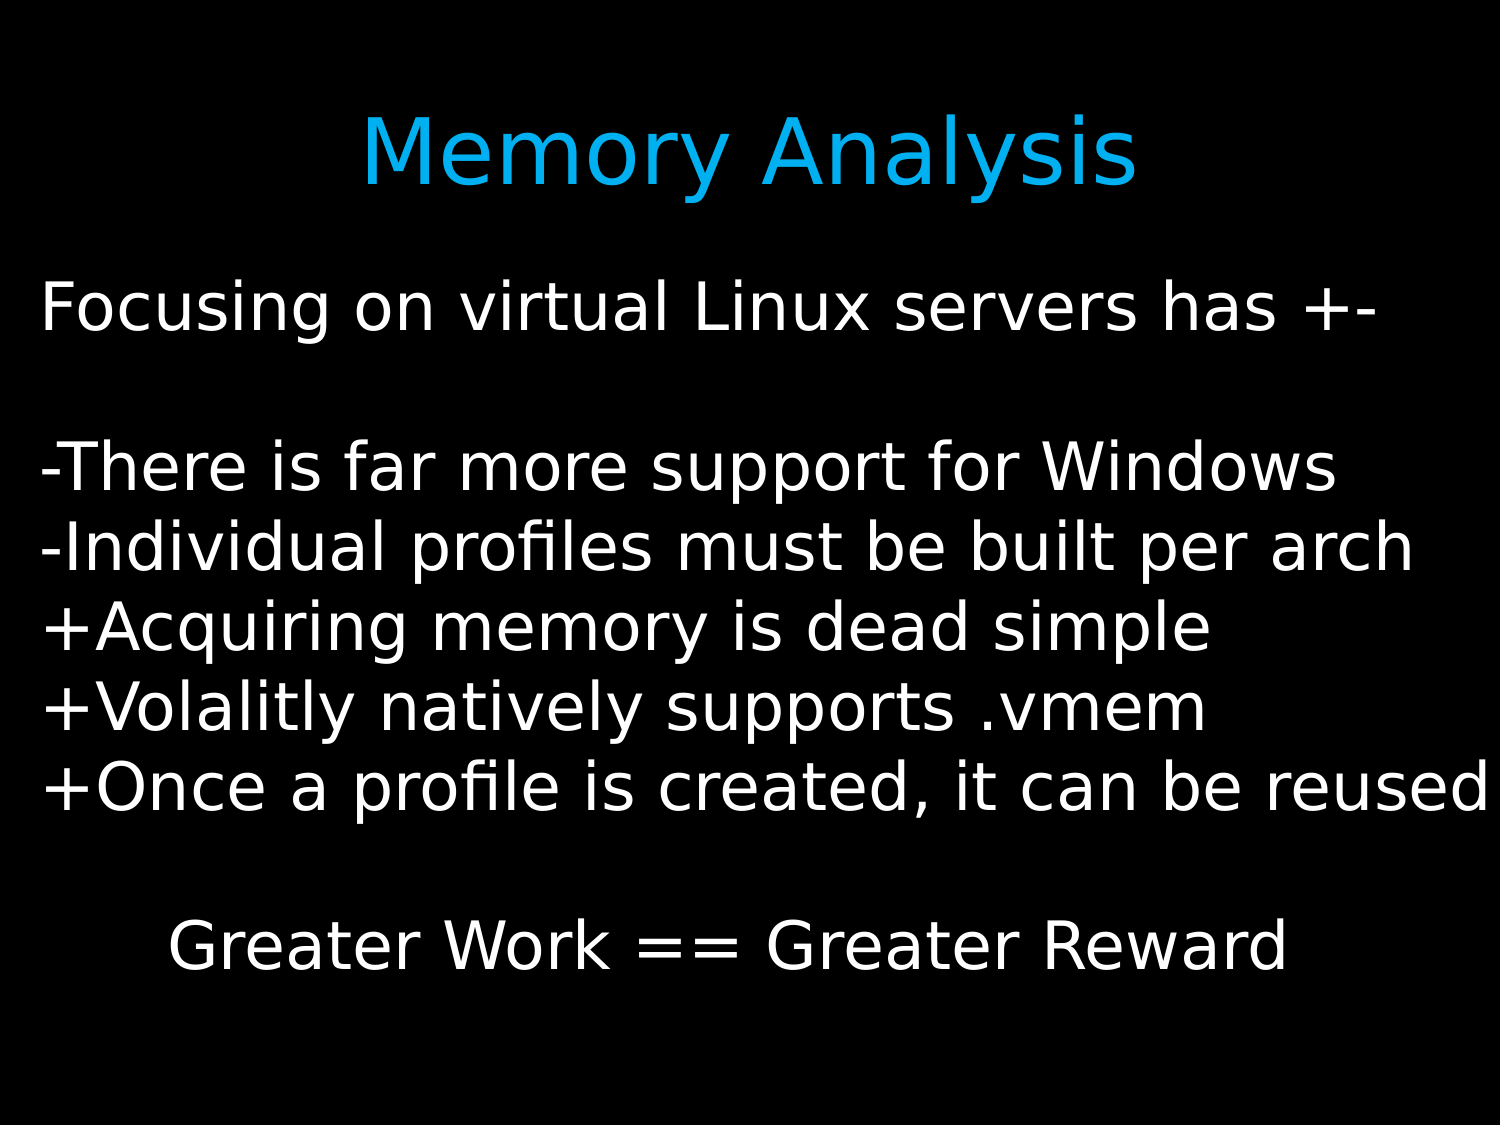

# Memory Analysis
Focusing on virtual Linux servers has +-

-There is far more support for Windows
-Individual profiles must be built per arch
+Acquiring memory is dead simple
+Volalitly natively supports .vmem
+Once a profile is created, it can be reused

      Greater Work == Greater Reward